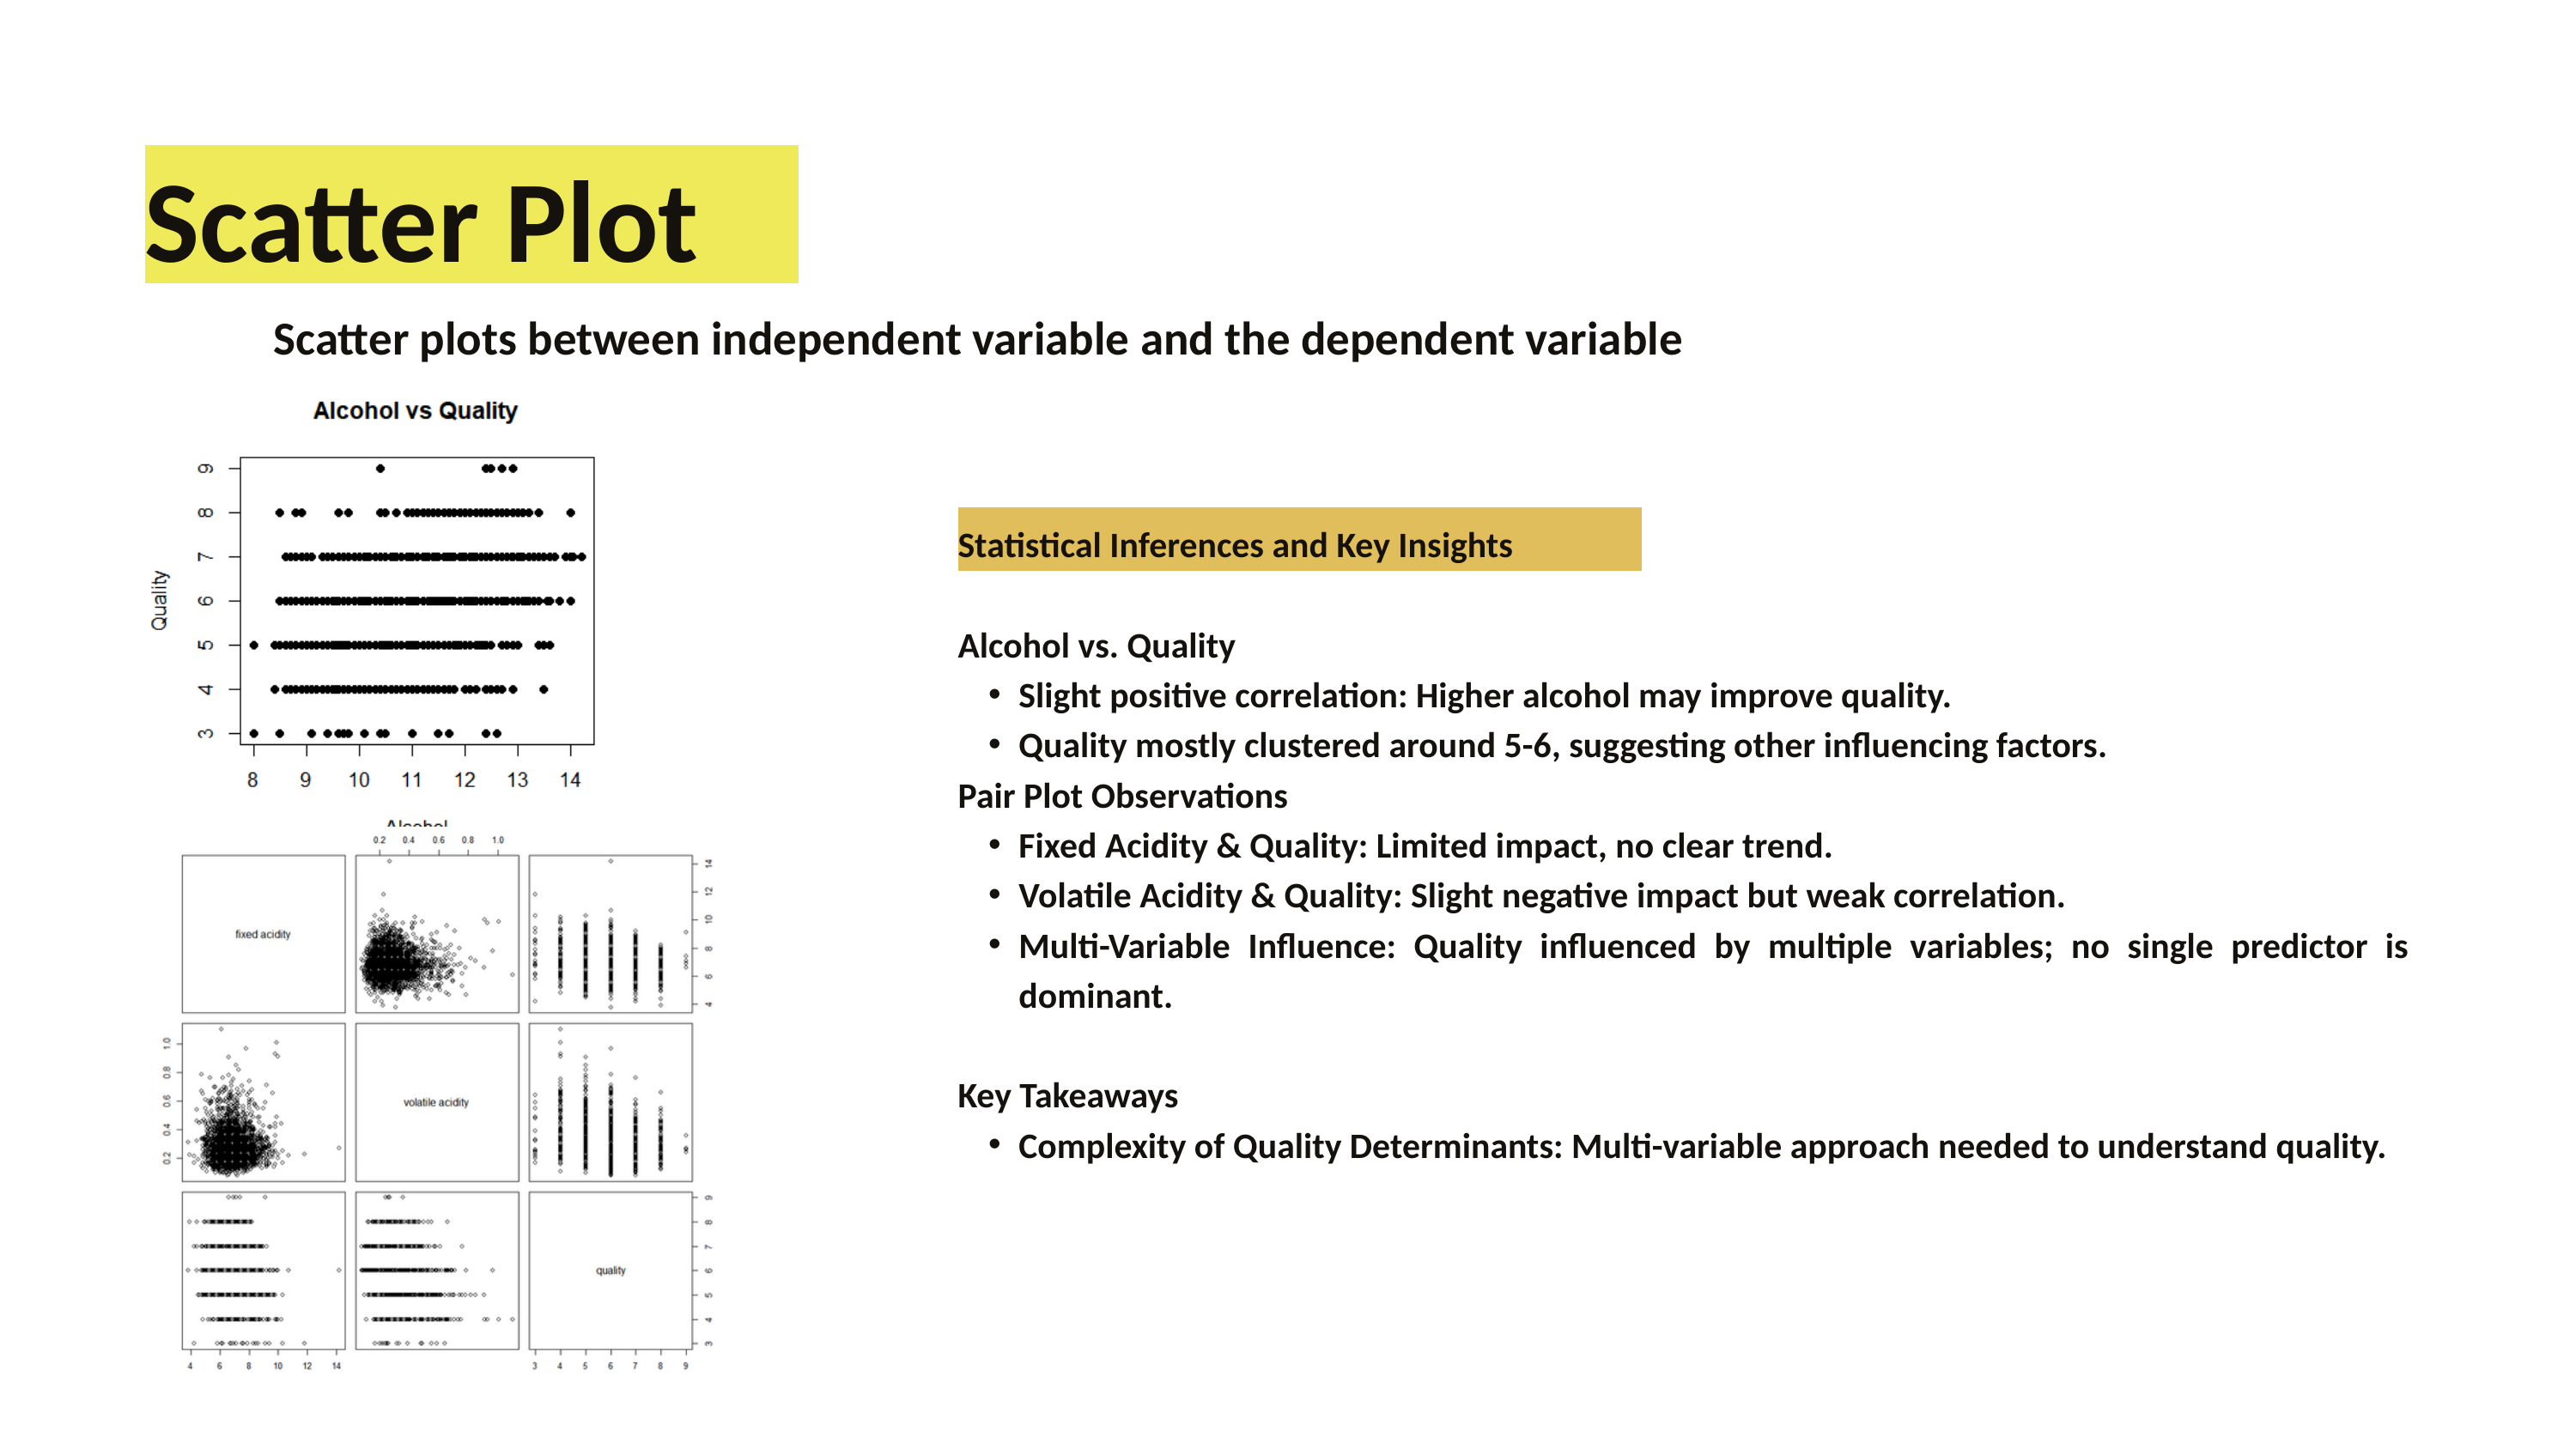

Scatter Plot
Scatter plots between independent variable and the dependent variable

Statistical Inferences and Key Insights

Alcohol vs. Quality
Slight positive correlation: Higher alcohol may improve quality.
Quality mostly clustered around 5-6, suggesting other influencing factors.
Pair Plot Observations
Fixed Acidity & Quality: Limited impact, no clear trend.
Volatile Acidity & Quality: Slight negative impact but weak correlation.
Multi-Variable Influence: Quality influenced by multiple variables; no single predictor is dominant.

Key Takeaways
Complexity of Quality Determinants: Multi-variable approach needed to understand quality.